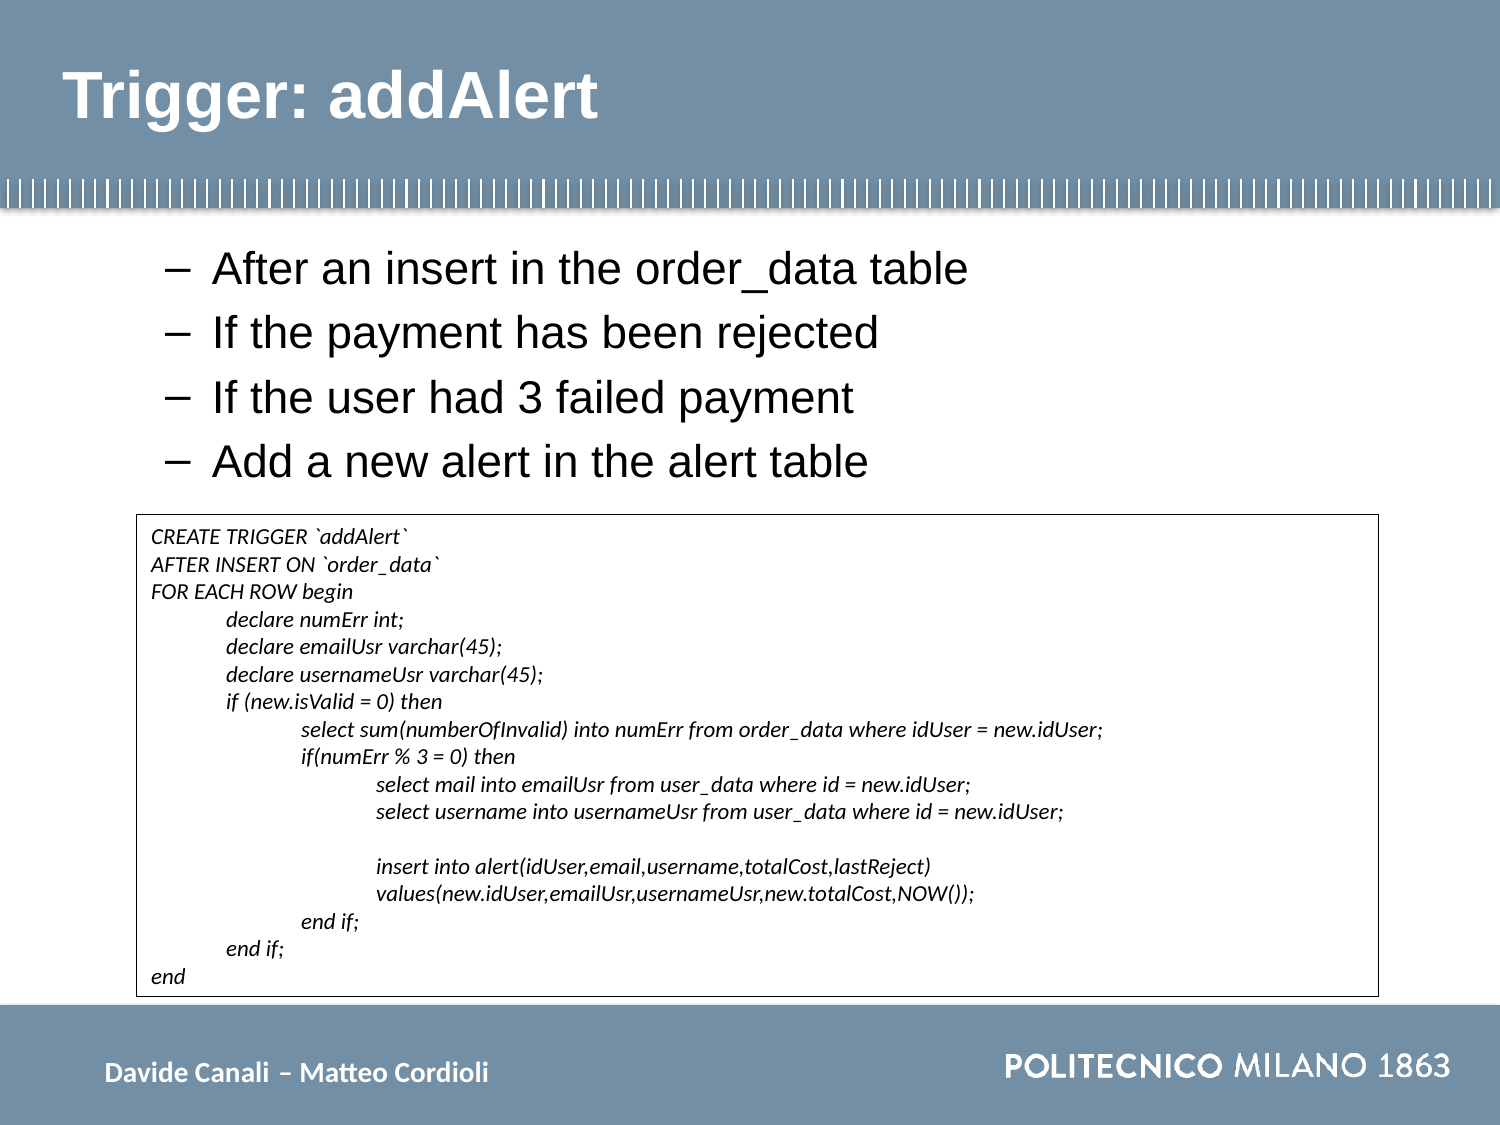

# Trigger: addAlert
After an insert in the order_data table
If the payment has been rejected
If the user had 3 failed payment
Add a new alert in the alert table
CREATE TRIGGER `addAlert`
AFTER INSERT ON `order_data`
FOR EACH ROW begin
declare numErr int;
declare emailUsr varchar(45);
declare usernameUsr varchar(45);
if (new.isValid = 0) then
select sum(numberOfInvalid) into numErr from order_data where idUser = new.idUser;
if(numErr % 3 = 0) then
select mail into emailUsr from user_data where id = new.idUser;
select username into usernameUsr from user_data where id = new.idUser;
insert into alert(idUser,email,username,totalCost,lastReject) 		values(new.idUser,emailUsr,usernameUsr,new.totalCost,NOW());
end if;
end if;
end
Davide Canali – Matteo Cordioli